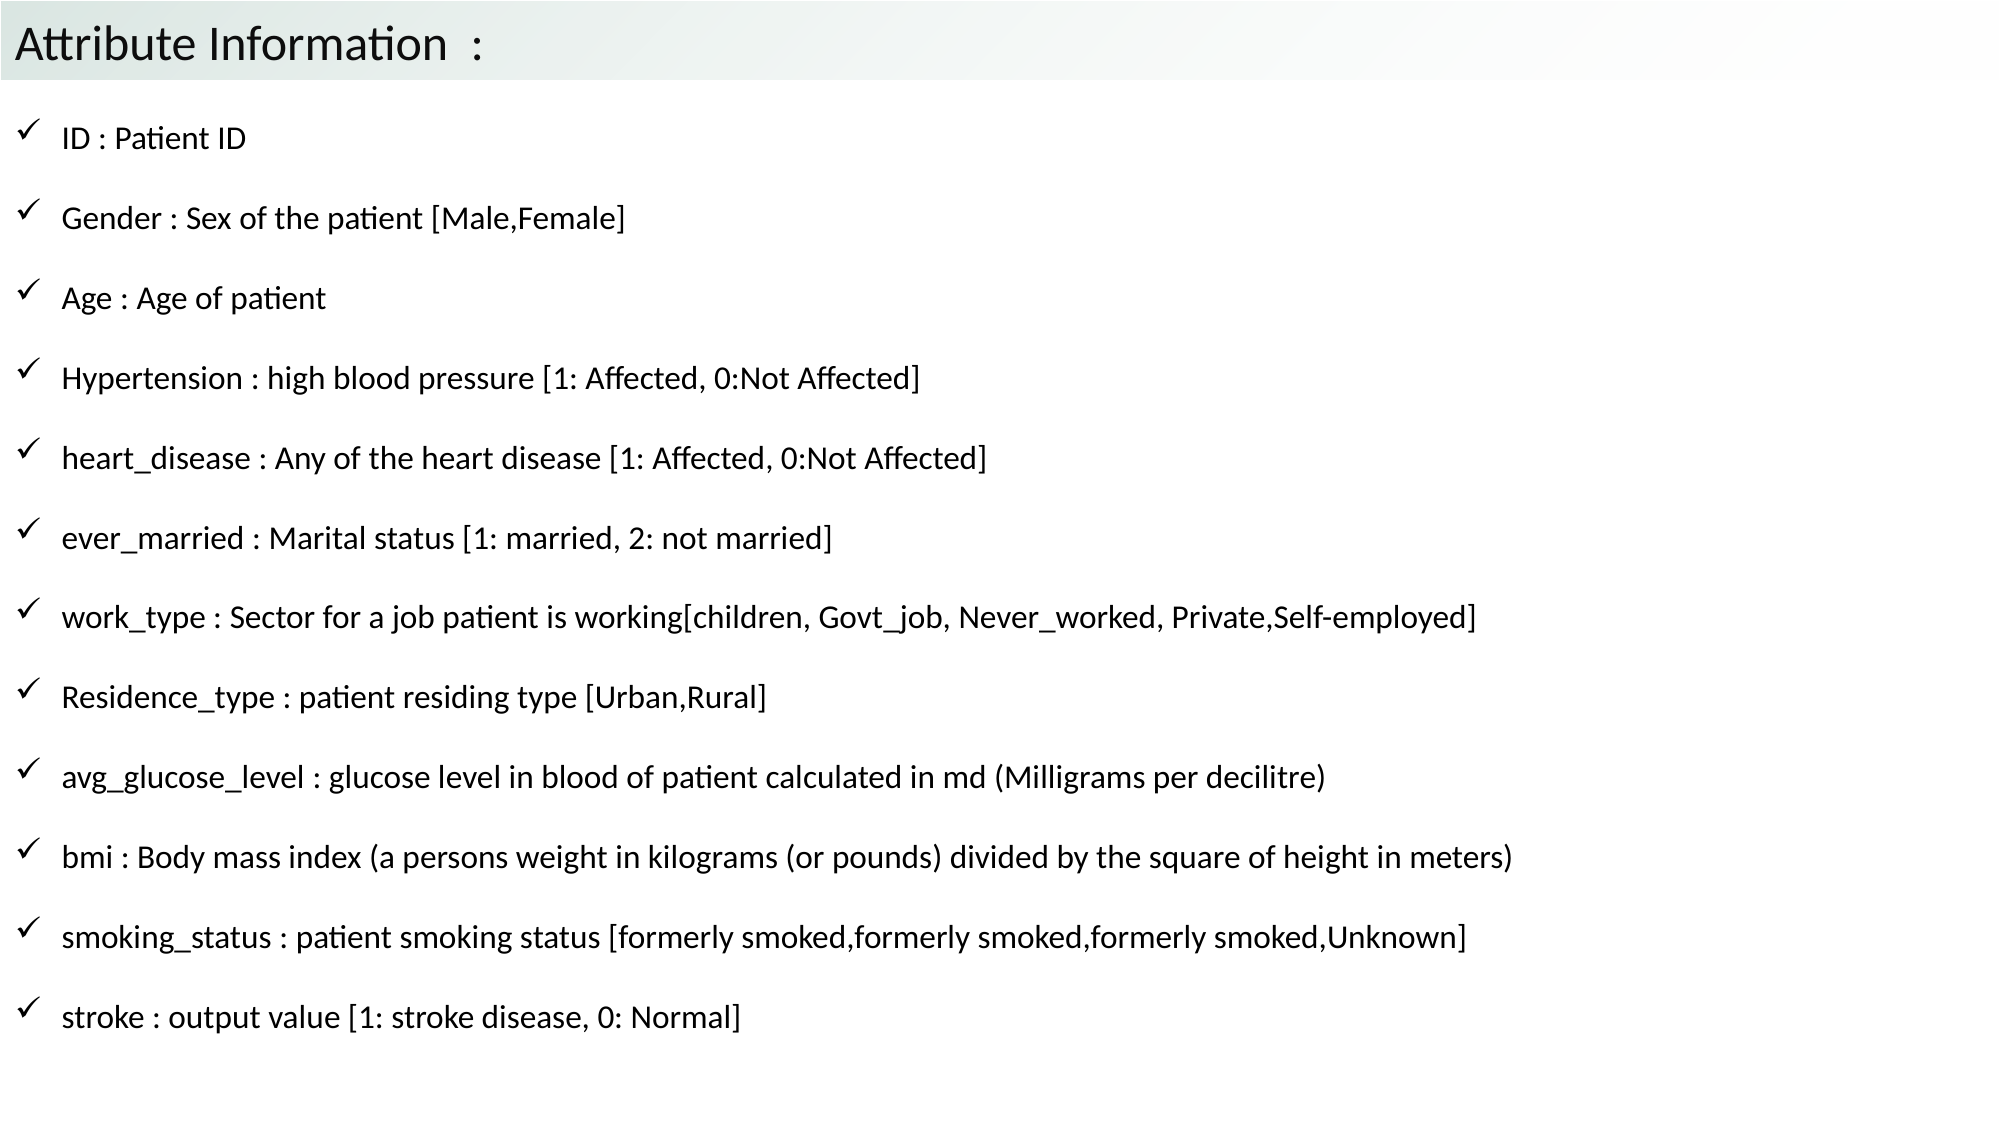

Attribute Information  :
ID : Patient ID

Gender : Sex of the patient [Male,Female]

Age : Age of patient

Hypertension : high blood pressure [1: Affected, 0:Not Affected]

heart_disease : Any of the heart disease [1: Affected, 0:Not Affected]

ever_married : Marital status [1: married, 2: not married]

work_type : Sector for a job patient is working[children, Govt_job, Never_worked, Private,Self-employed]

Residence_type : patient residing type [Urban,Rural]

avg_glucose_level : glucose level in blood of patient calculated in md (Milligrams per decilitre)

bmi : Body mass index (a persons weight in kilograms (or pounds) divided by the square of height in meters)

smoking_status : patient smoking status [formerly smoked,formerly smoked,formerly smoked,Unknown]

stroke : output value [1: stroke disease, 0: Normal]